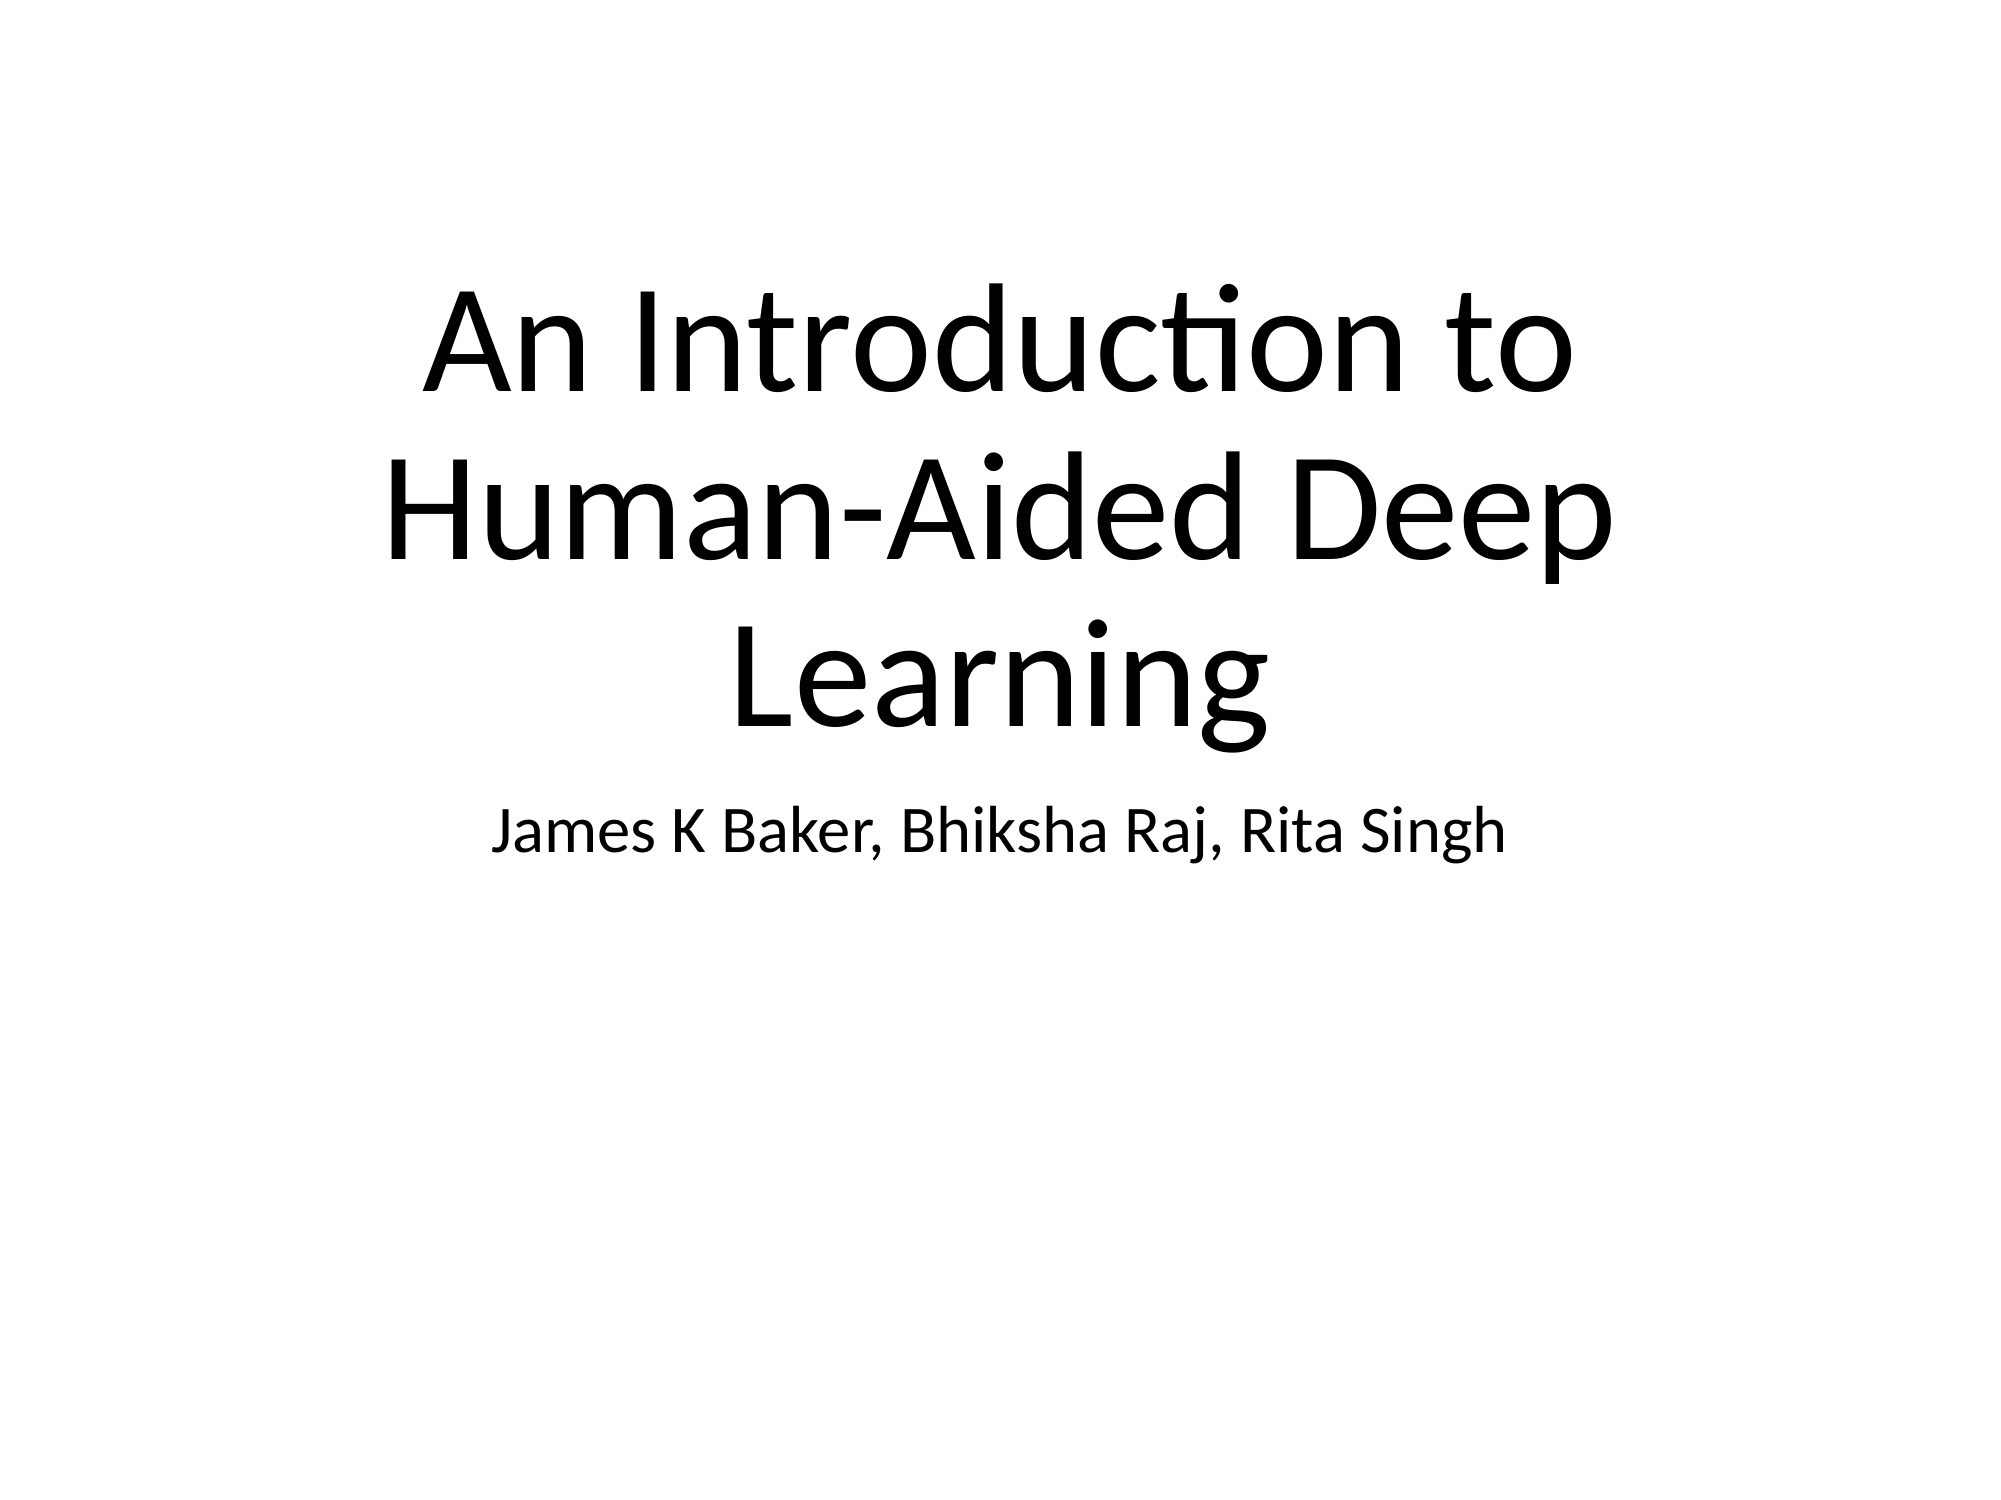

# An Introduction to Human-Aided Deep Learning
James K Baker, Bhiksha Raj, Rita Singh